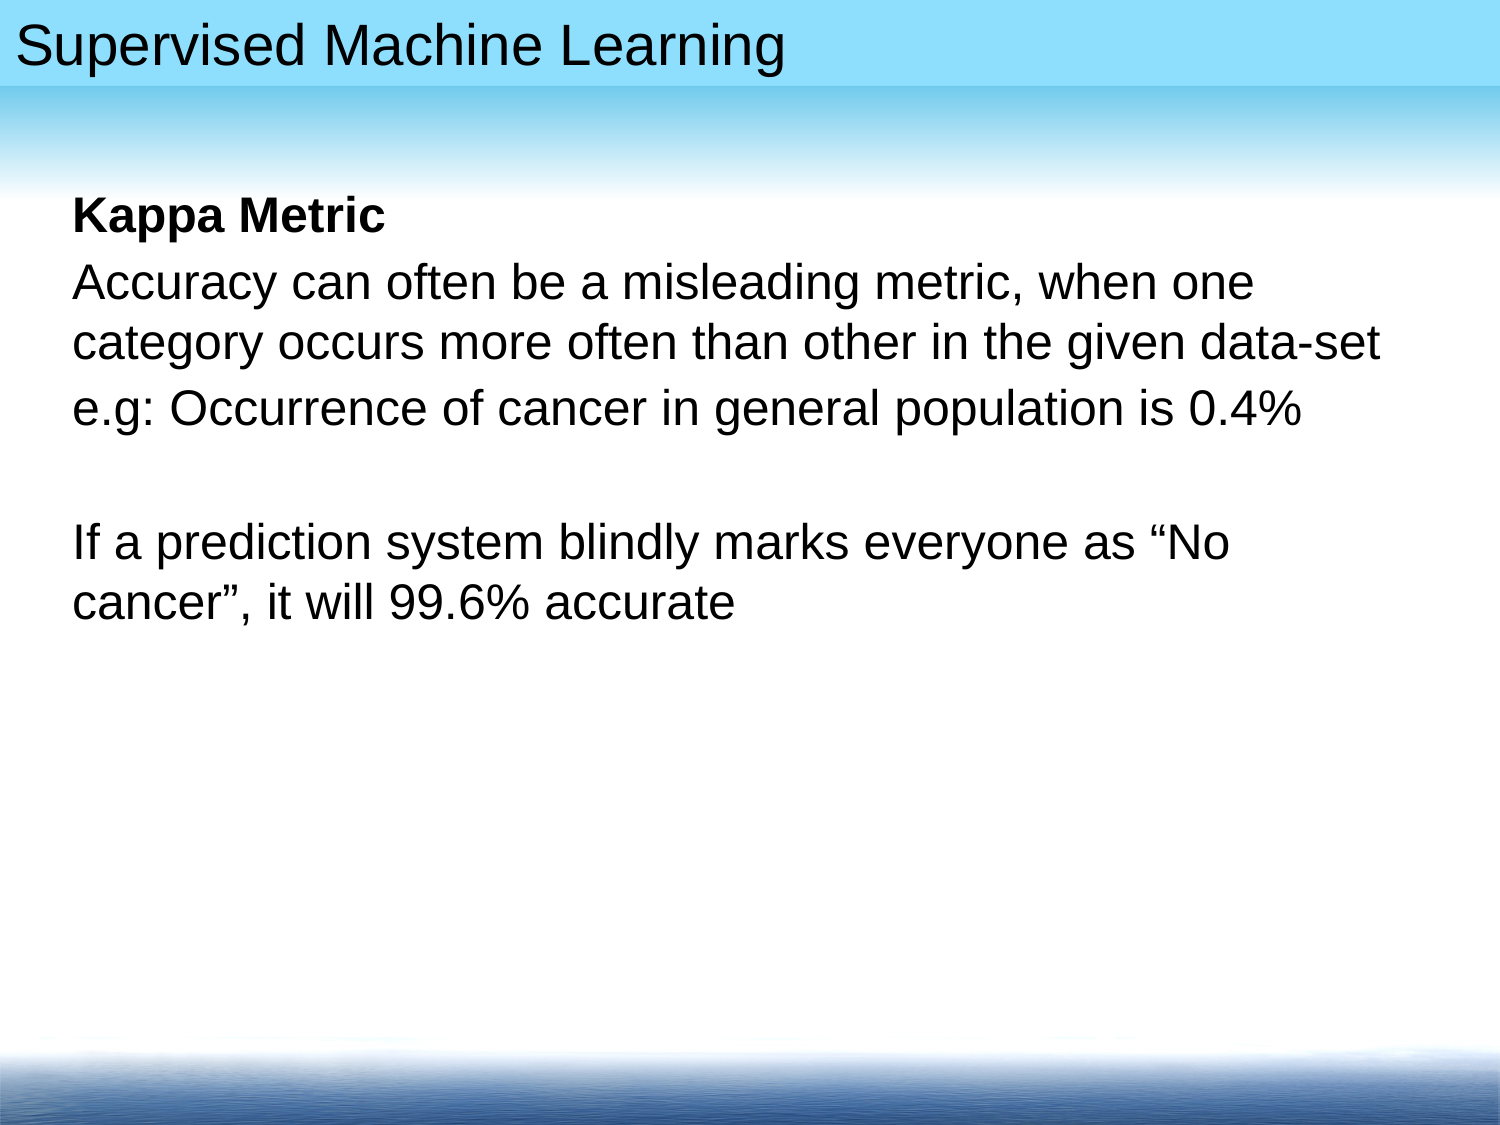

Kappa Metric
Accuracy can often be a misleading metric, when one category occurs more often than other in the given data-set
e.g: Occurrence of cancer in general population is 0.4%

If a prediction system blindly marks everyone as “No cancer”, it will 99.6% accurate